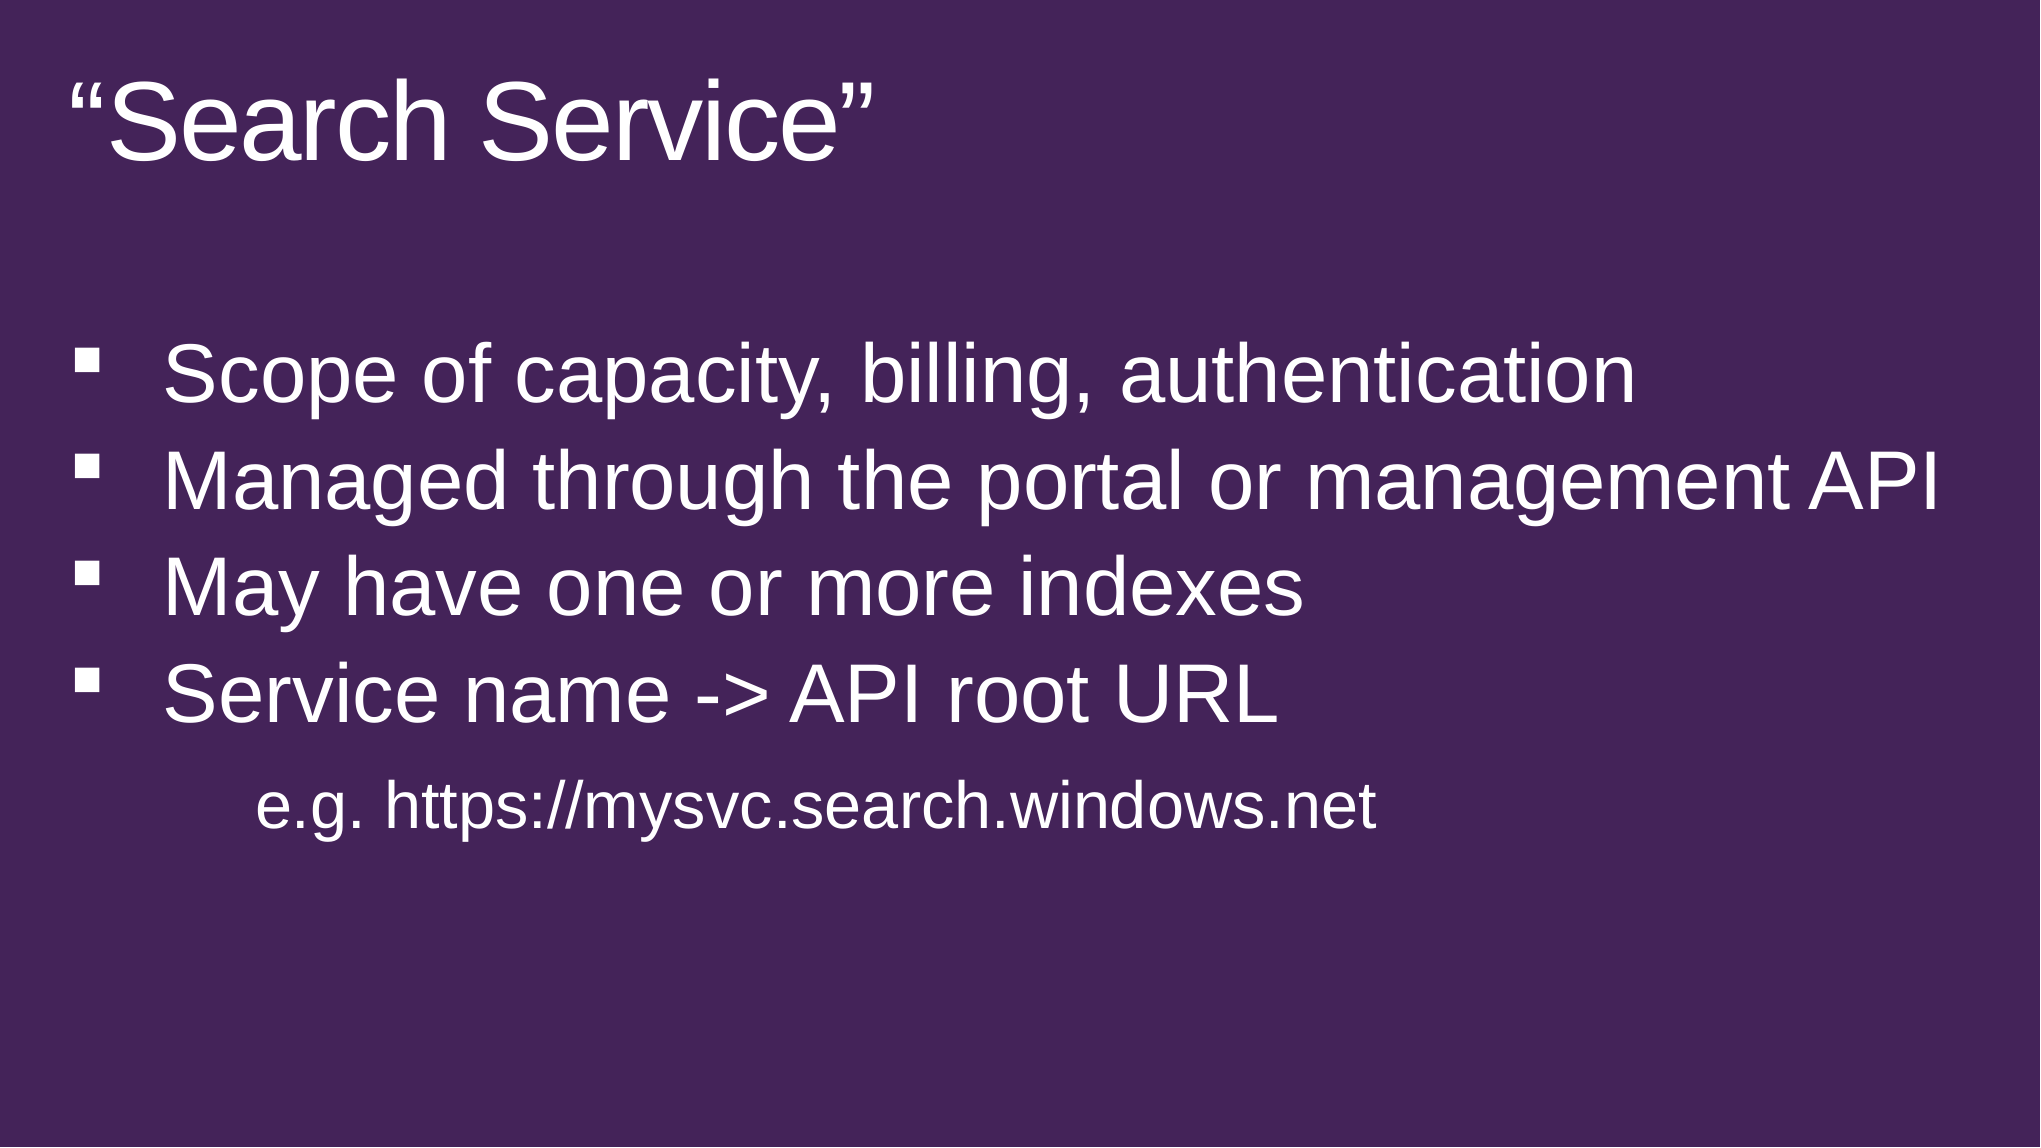

# “Search Service”

Scope of capacity, billing, authentication
Managed through the portal or management API
May have one or more indexes
Service name -> API root URL
        e.g. https://mysvc.search.windows.net